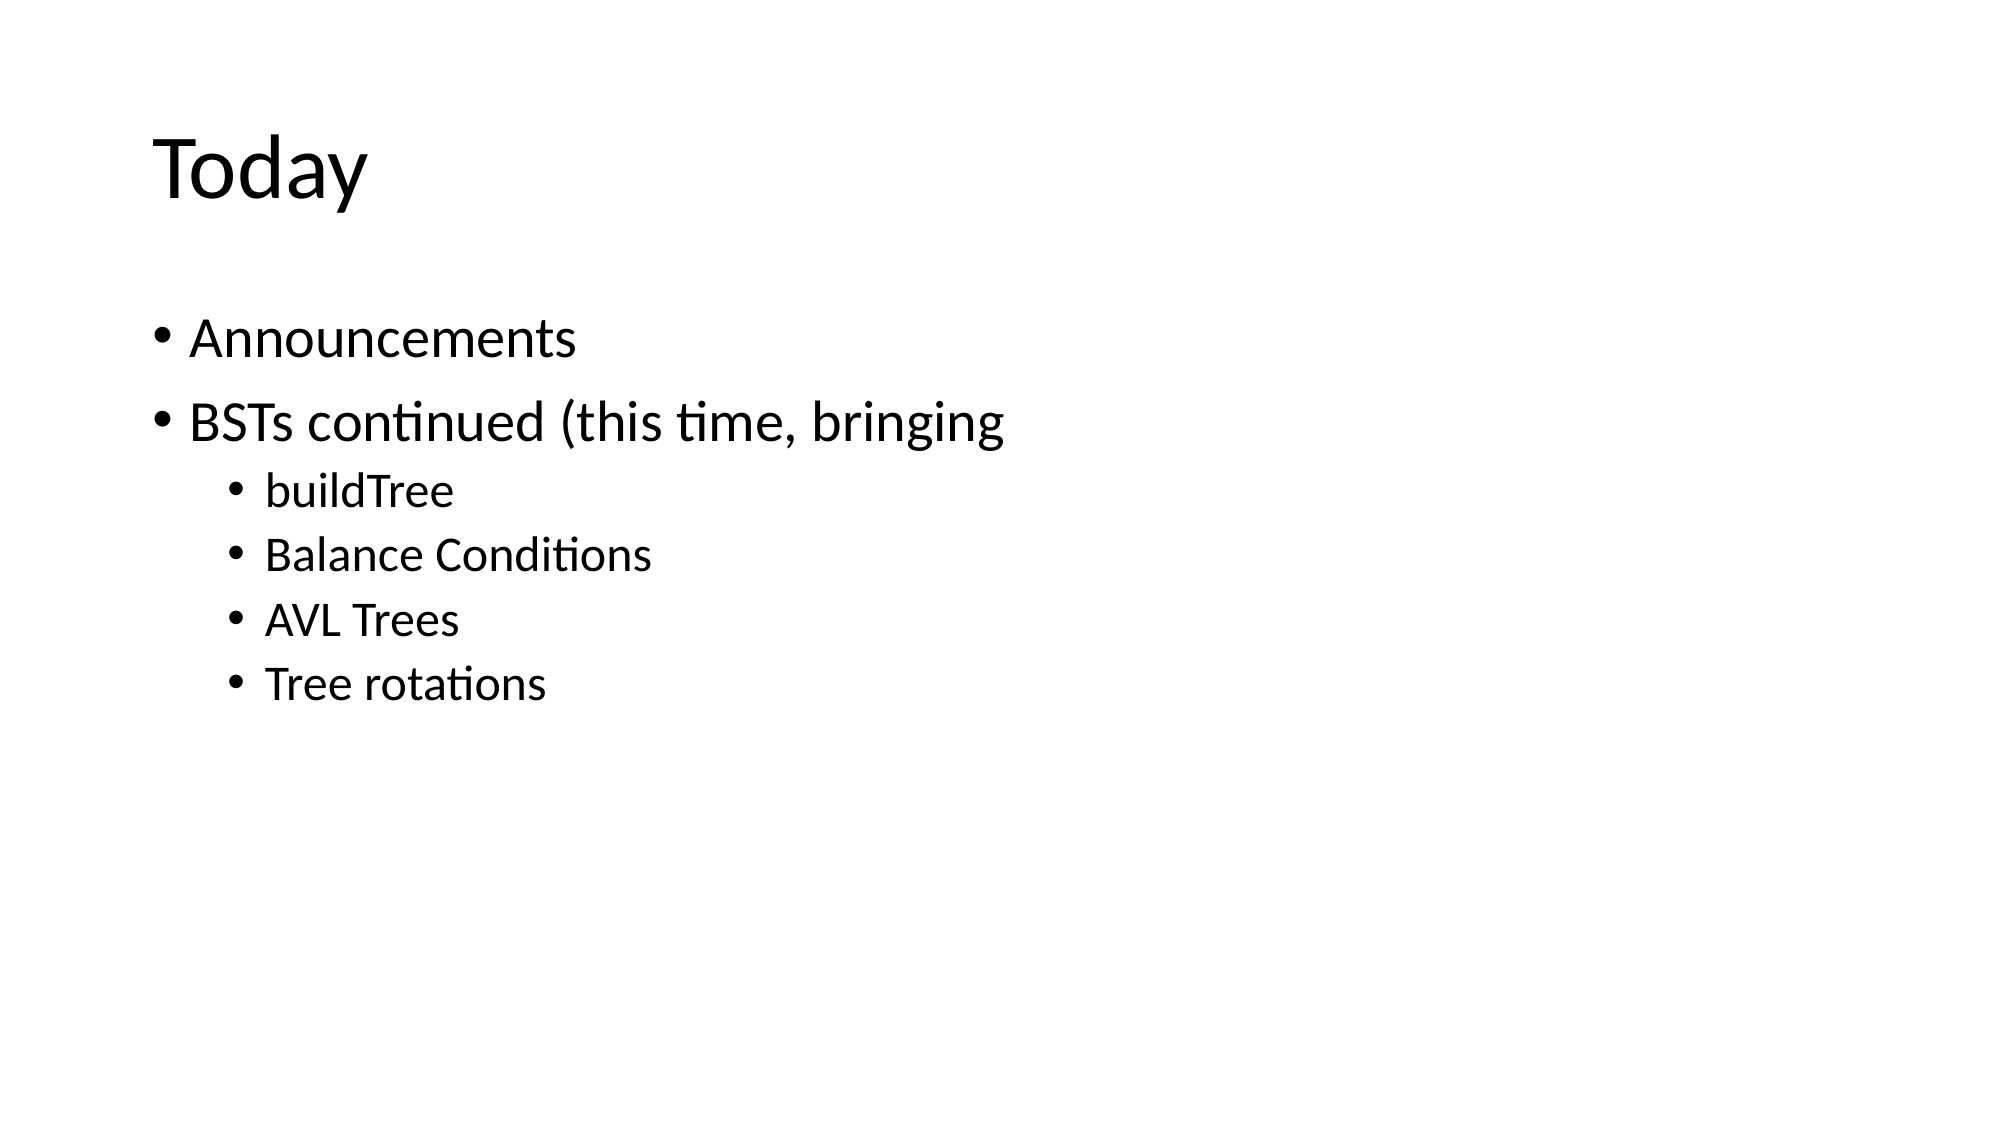

# Today
Announcements
BSTs continued (this time, bringing
buildTree
Balance Conditions
AVL Trees
Tree rotations